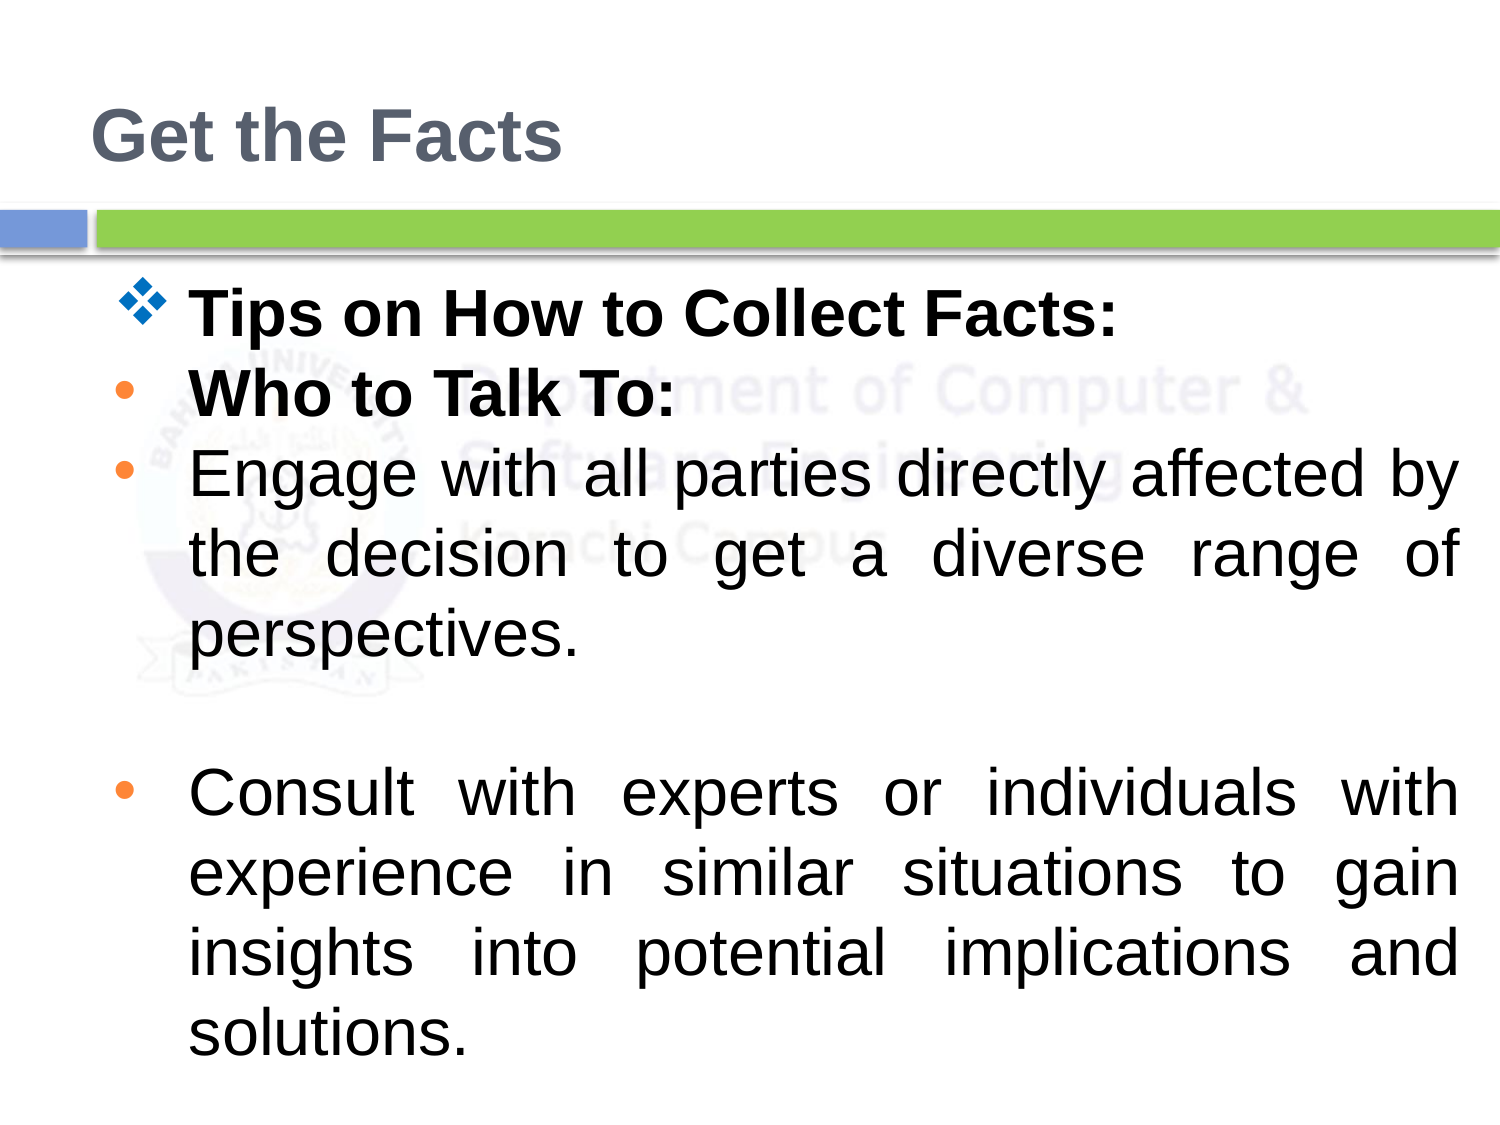

# Get the Facts
Tips on How to Collect Facts:
Who to Talk To:
Engage with all parties directly affected by the decision to get a diverse range of perspectives.

Consult with experts or individuals with experience in similar situations to gain insights into potential implications and solutions.